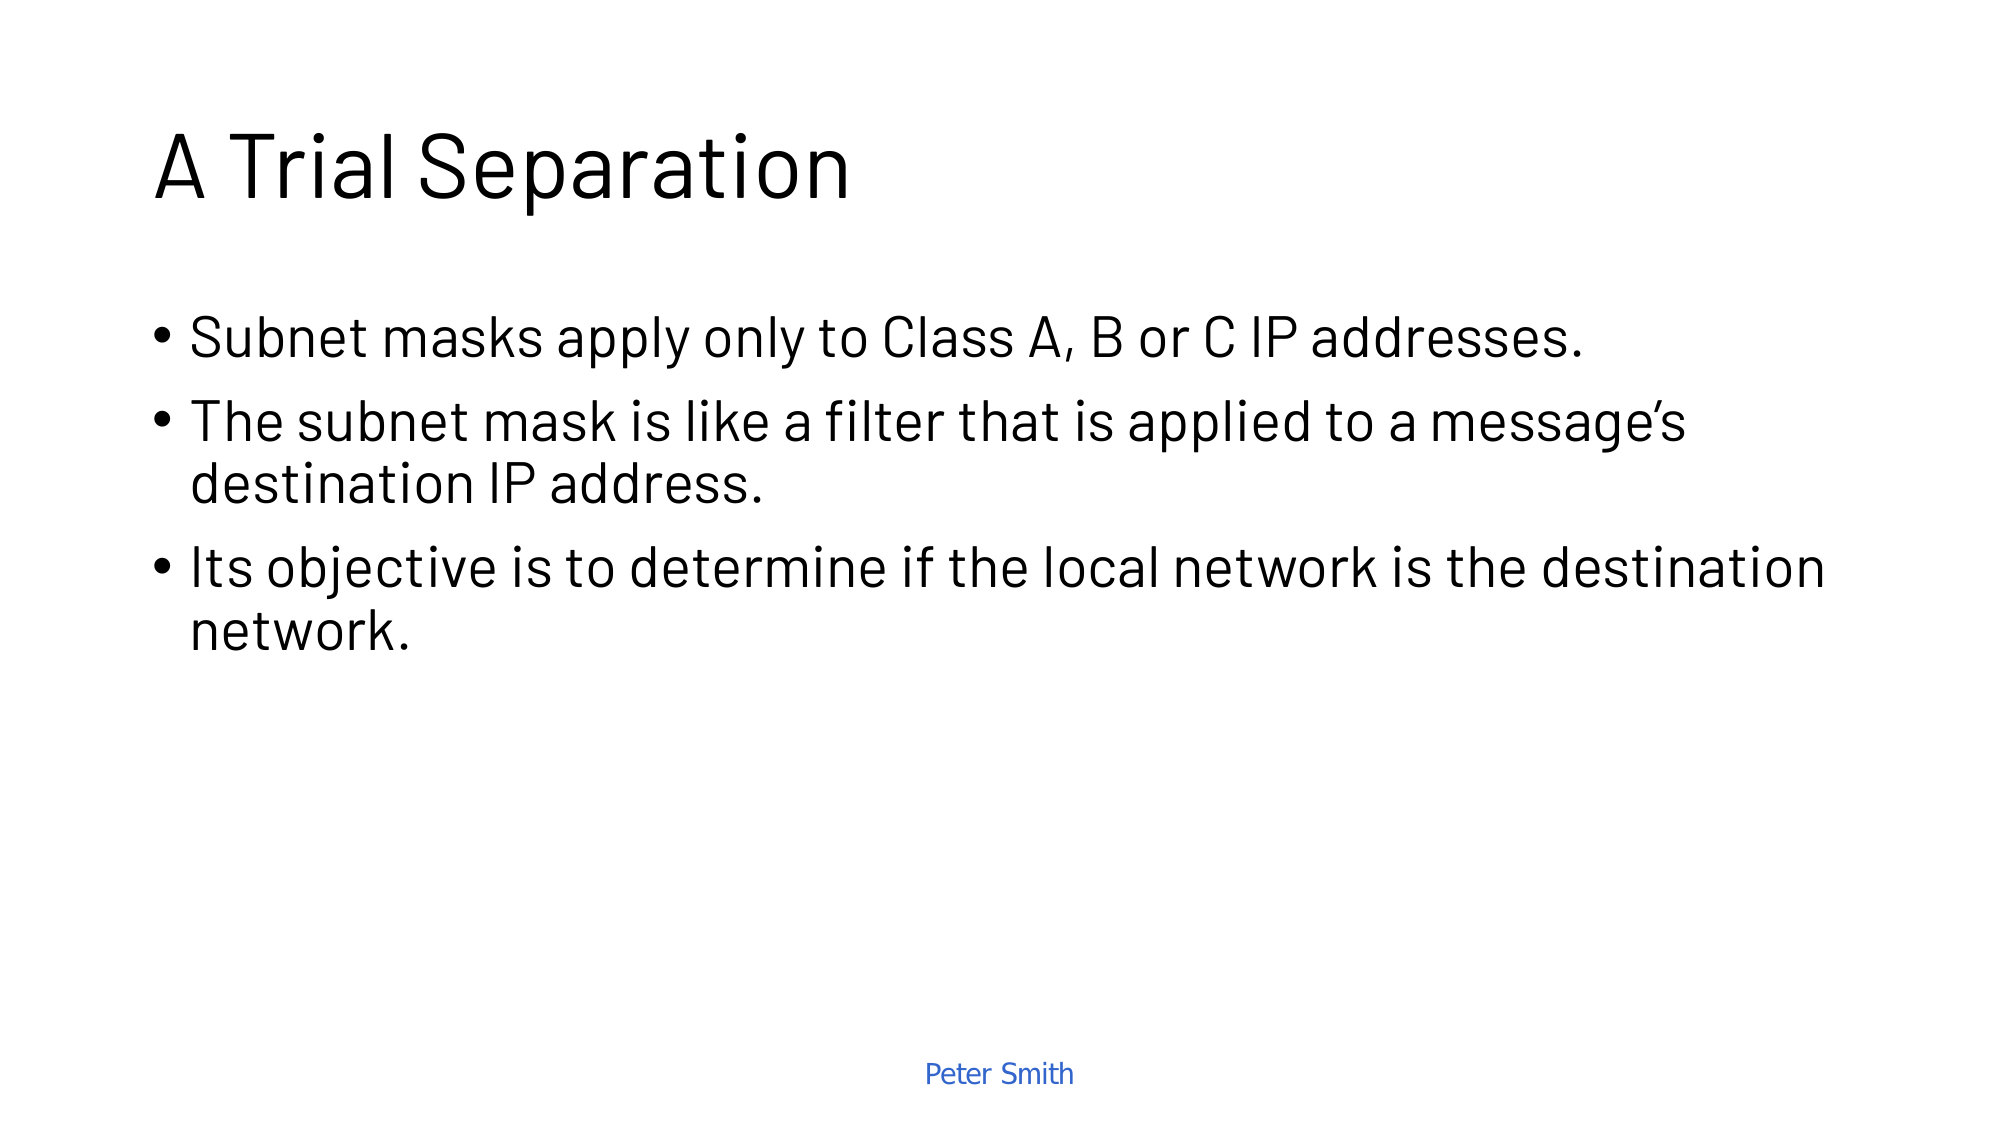

# A Trial Separation
Subnet masks apply only to Class A, B or C IP addresses.
The subnet mask is like a filter that is applied to a message’s destination IP address.
Its objective is to determine if the local network is the destination network.
Peter Smith
85